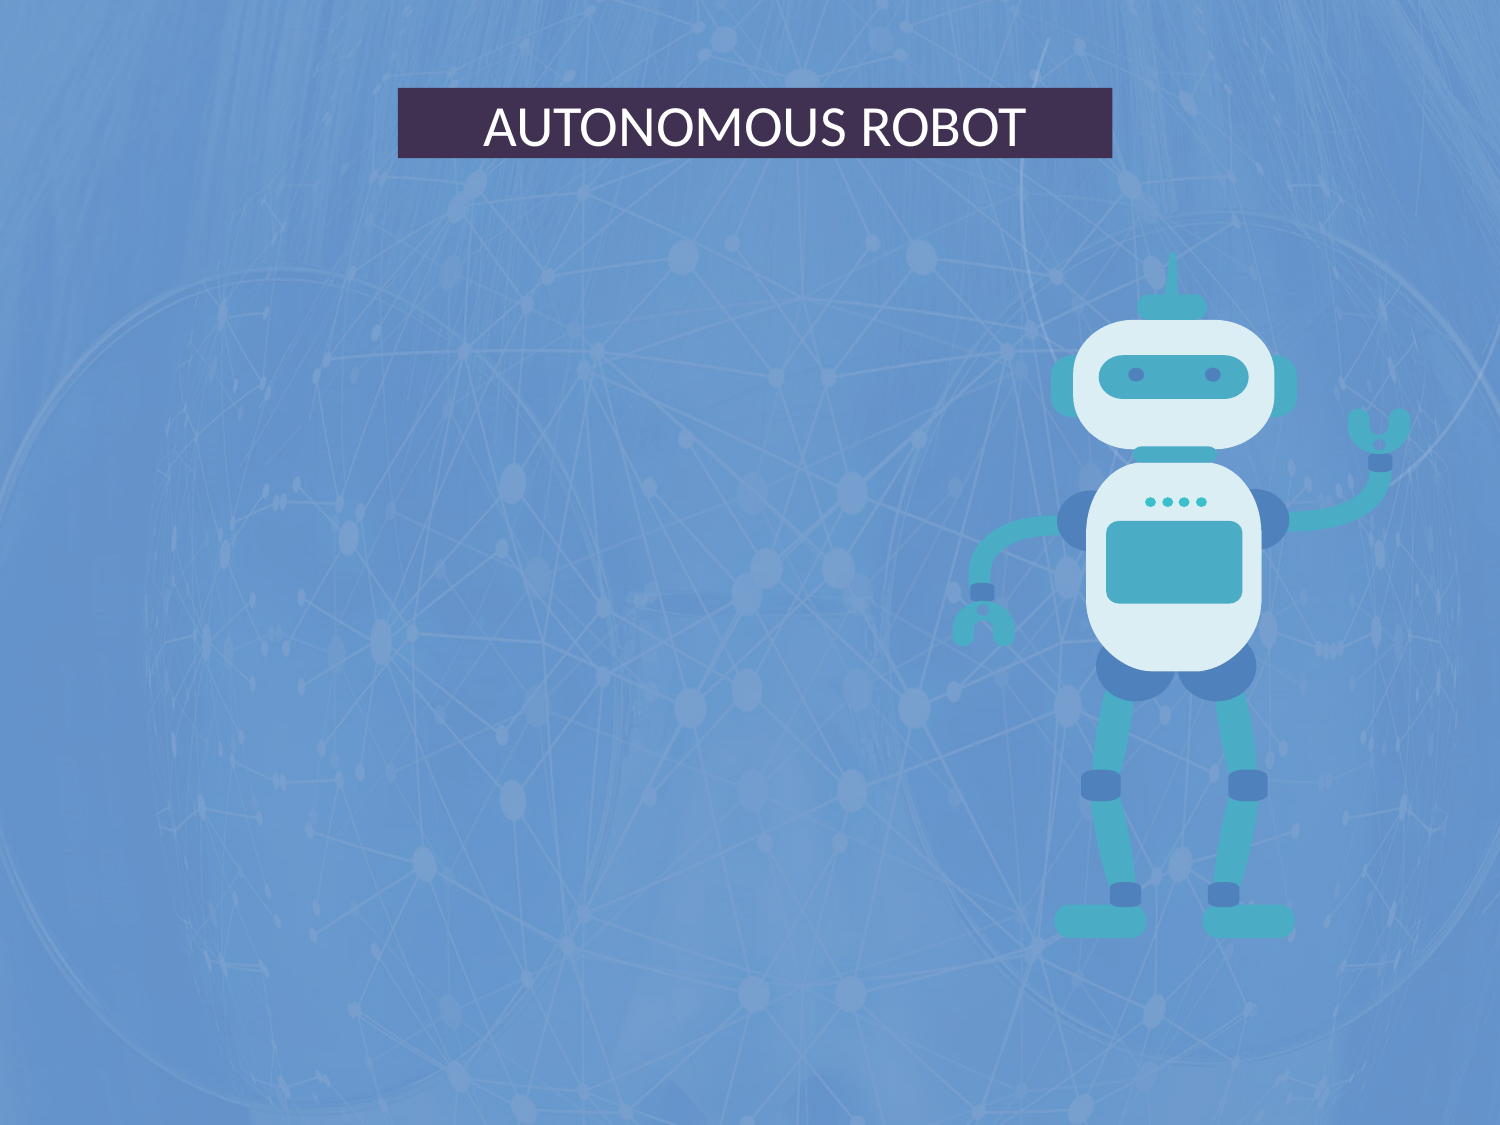

AUTONOMOUS ROBOT

 A robot that performs tasks with a high degree of autonomy(without external influence).

Autonomous robotics is usually considered to be a subfield of artificial intelligence , robotics and information engineering